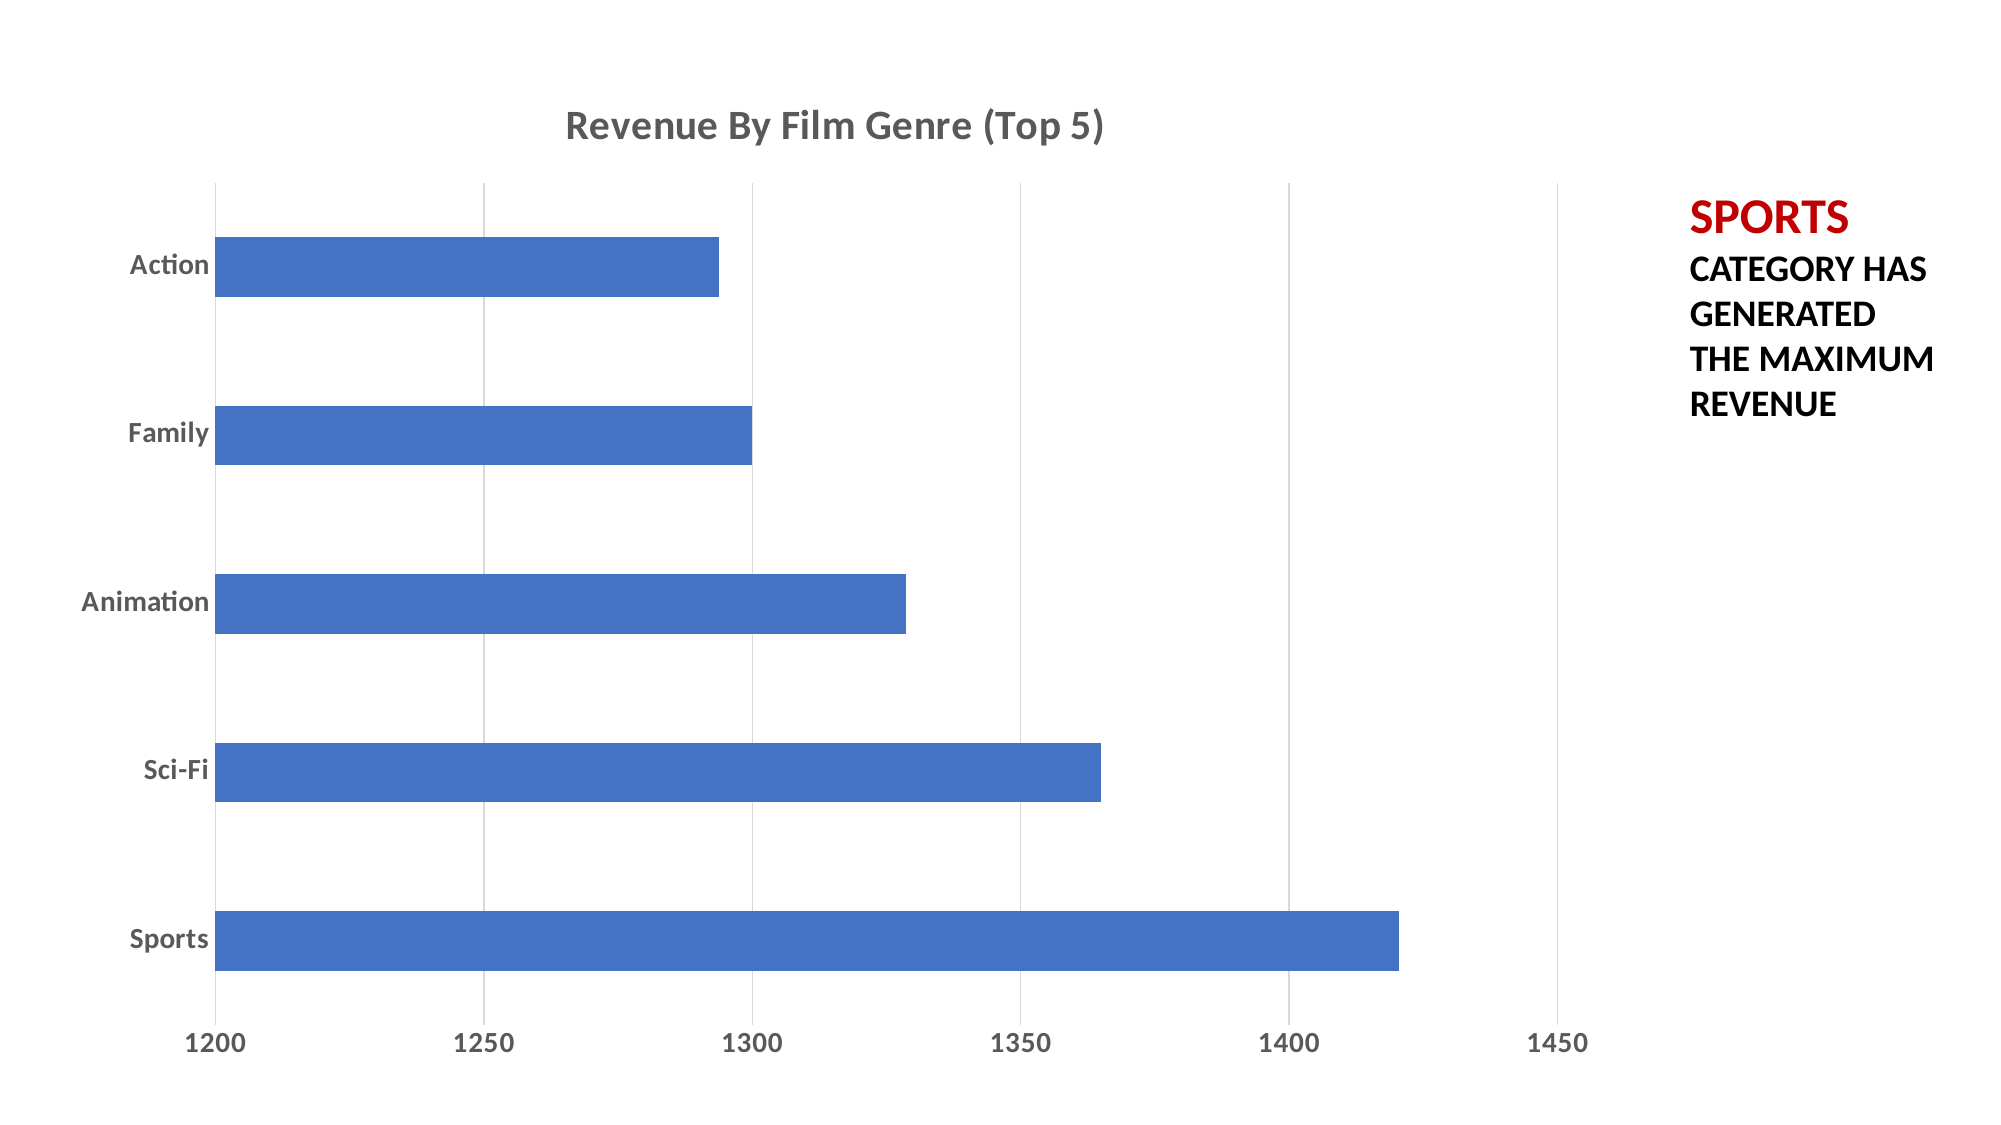

### Chart: Revenue By Film Genre (Top 5)

| Category | Total_Sales |
|---|---|
| Sports | 1420.56 |
| Sci-Fi | 1364.88 |
| Animation | 1328.65 |
| Family | 1299.9 |
| Action | 1293.88 |
SPORTS CATEGORY HAS GENERATED THE MAXIMUM REVENUE